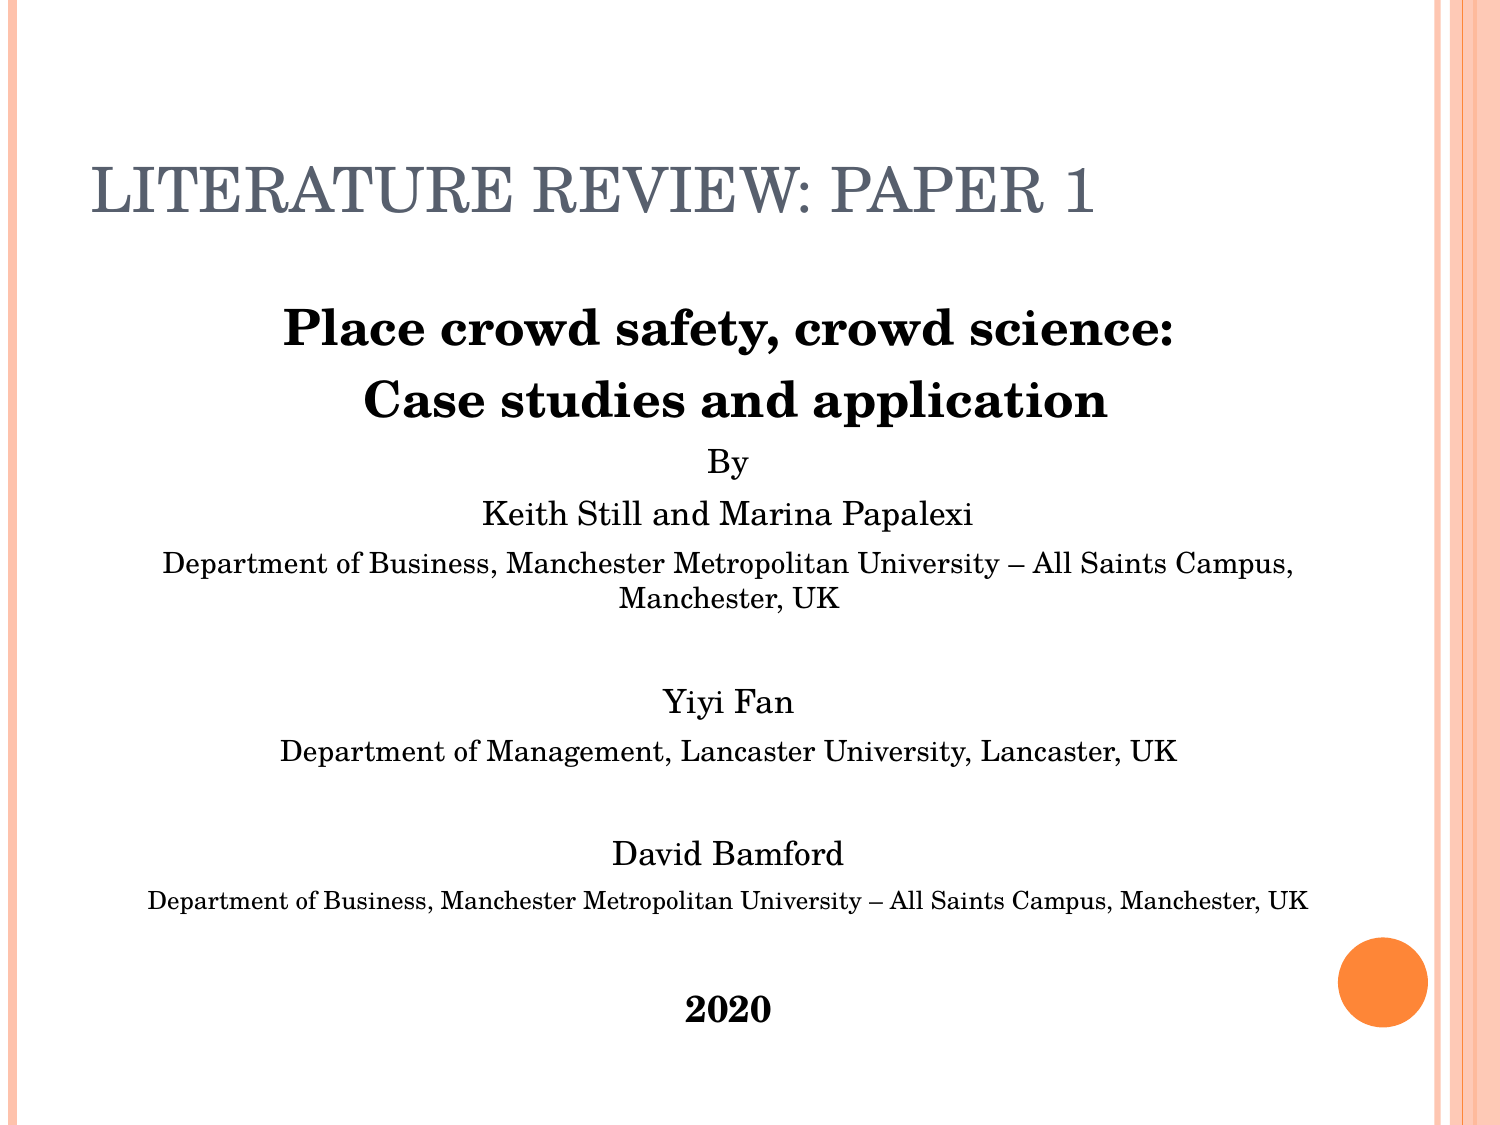

# Literature review: Paper 1
Place crowd safety, crowd science:
 Case studies and application
By
Keith Still and Marina Papalexi
Department of Business, Manchester Metropolitan University – All Saints Campus, Manchester, UK

Yiyi Fan
Department of Management, Lancaster University, Lancaster, UK

David Bamford
Department of Business, Manchester Metropolitan University – All Saints Campus, Manchester, UK

2020